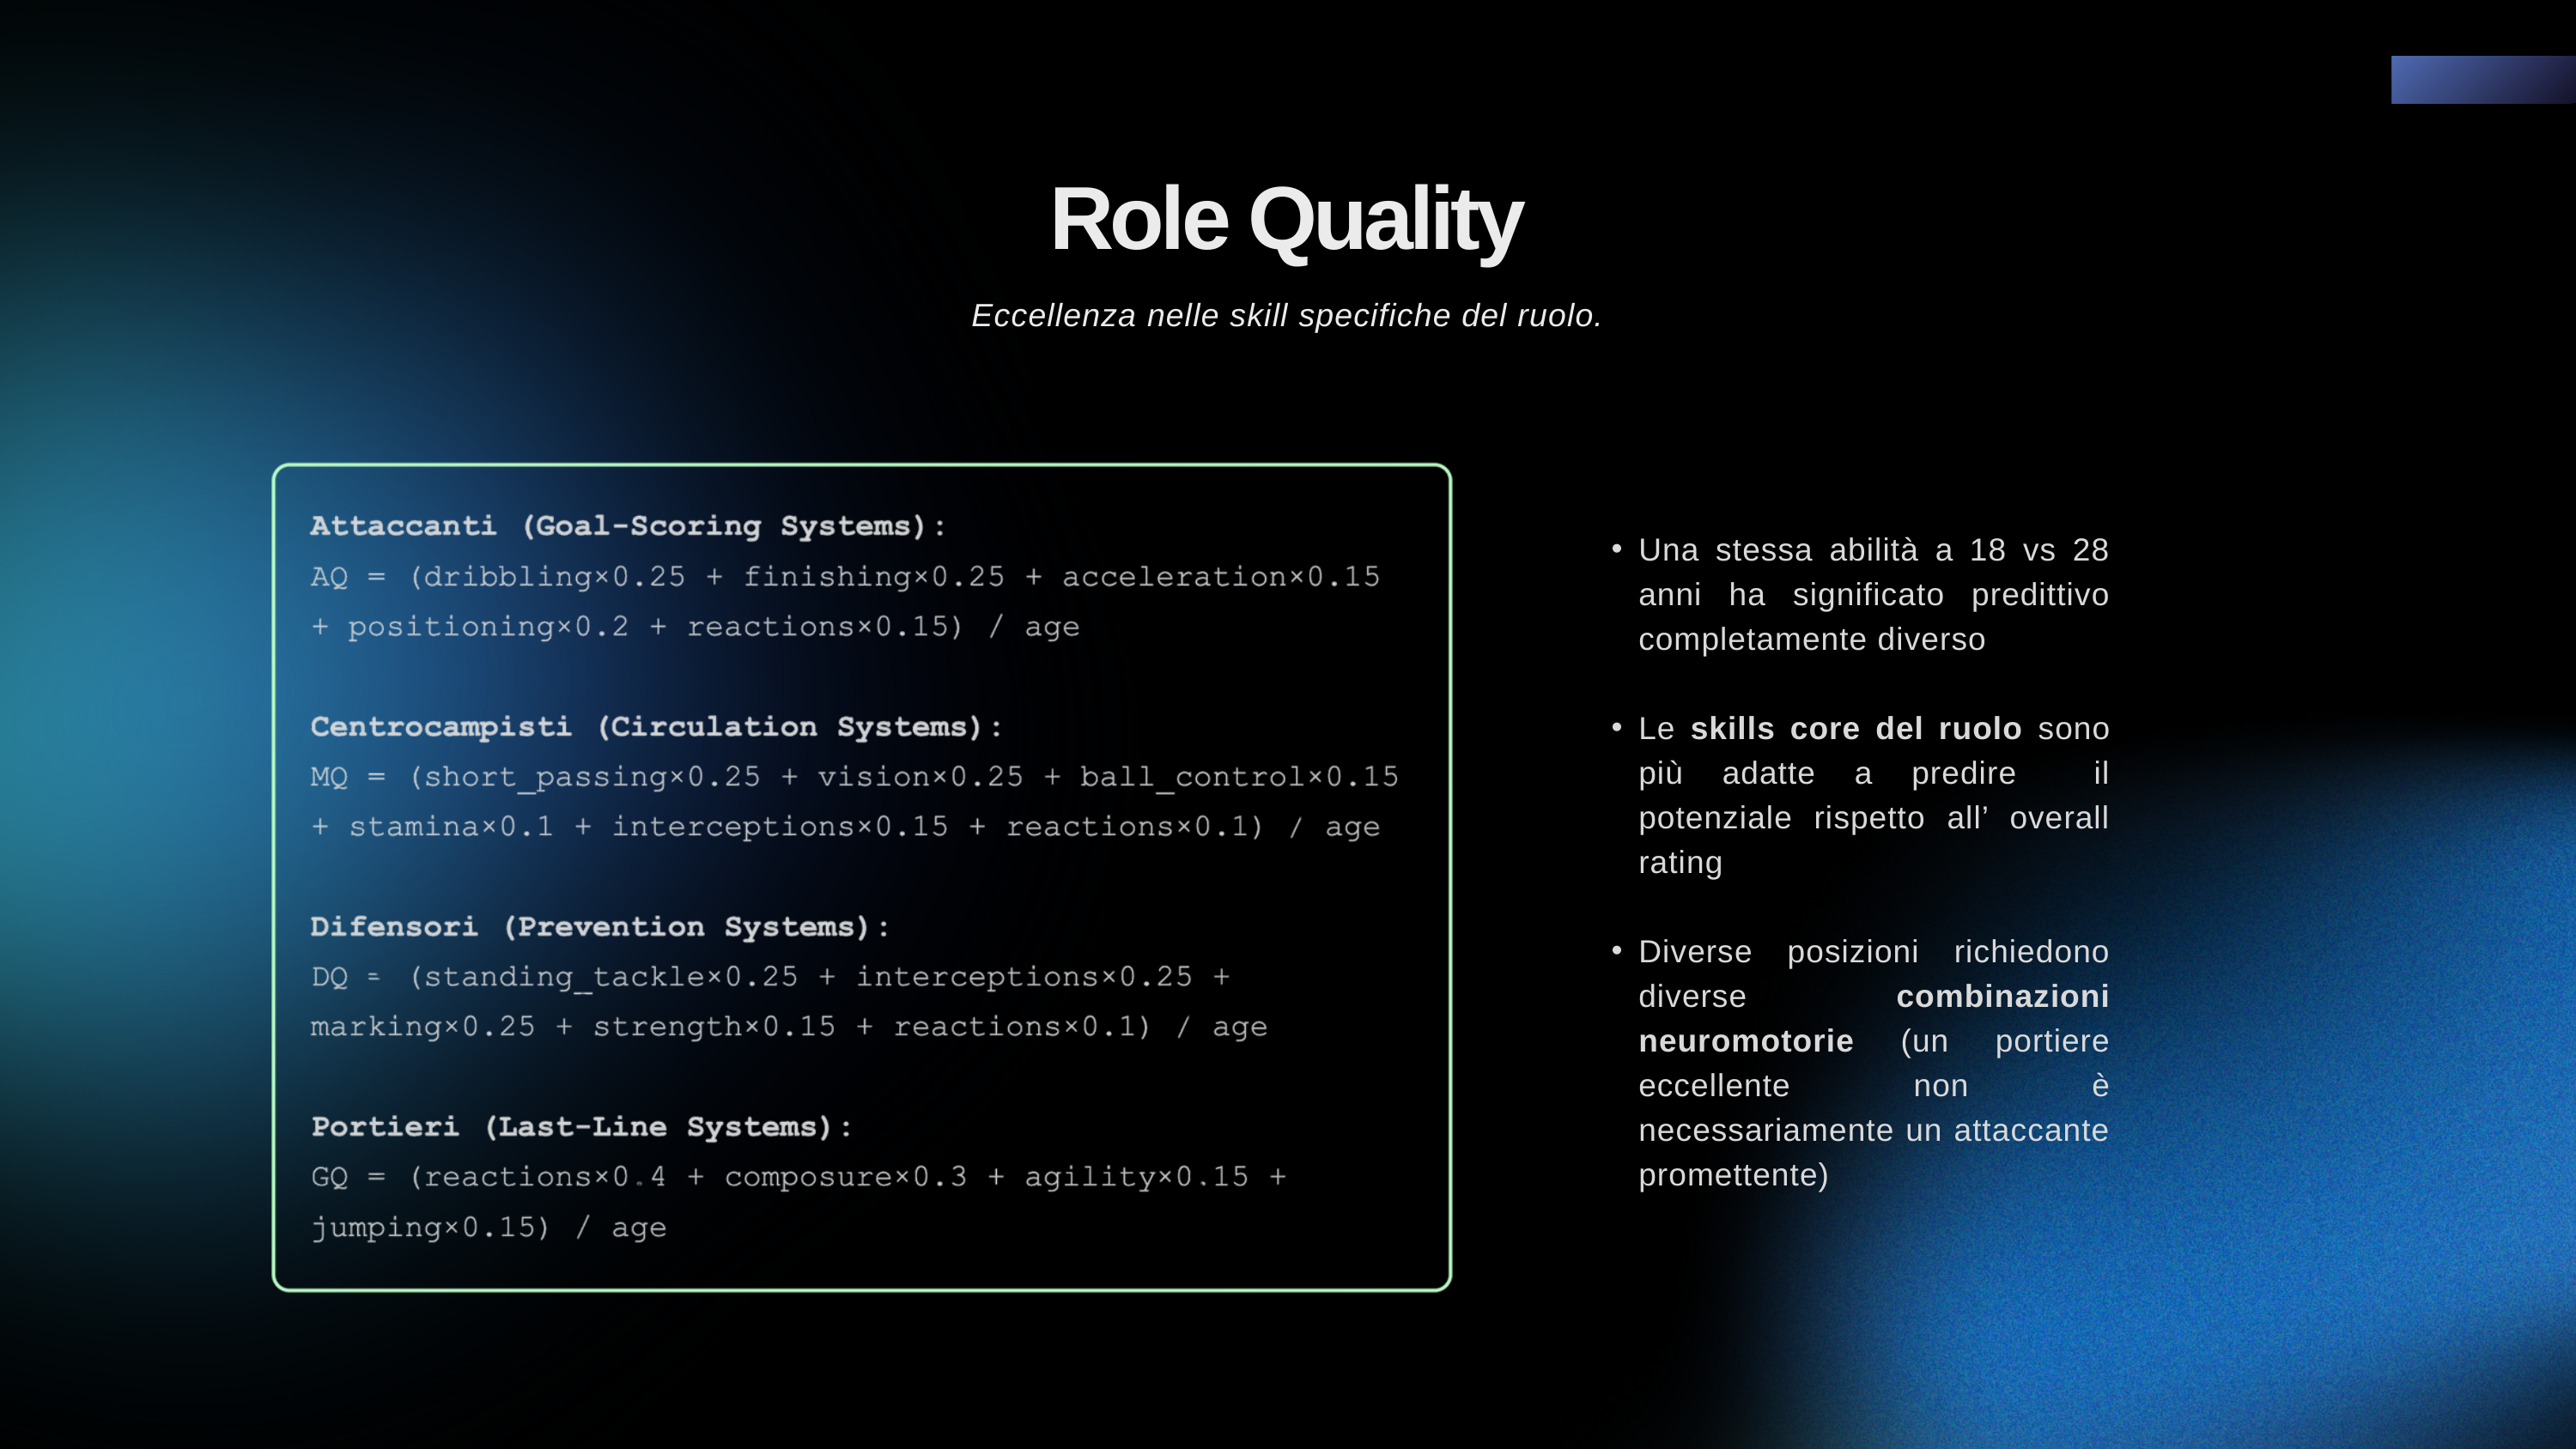

Role Quality
Eccellenza nelle skill specifiche del ruolo.

Una stessa abilità a 18 vs 28 anni ha significato predittivo completamente diverso

Le skills core del ruolo sono più adatte a predire  il potenziale rispetto all’ overall rating

Diverse posizioni richiedono diverse combinazioni neuromotorie (un portiere eccellente non è necessariamente un attaccante promettente)